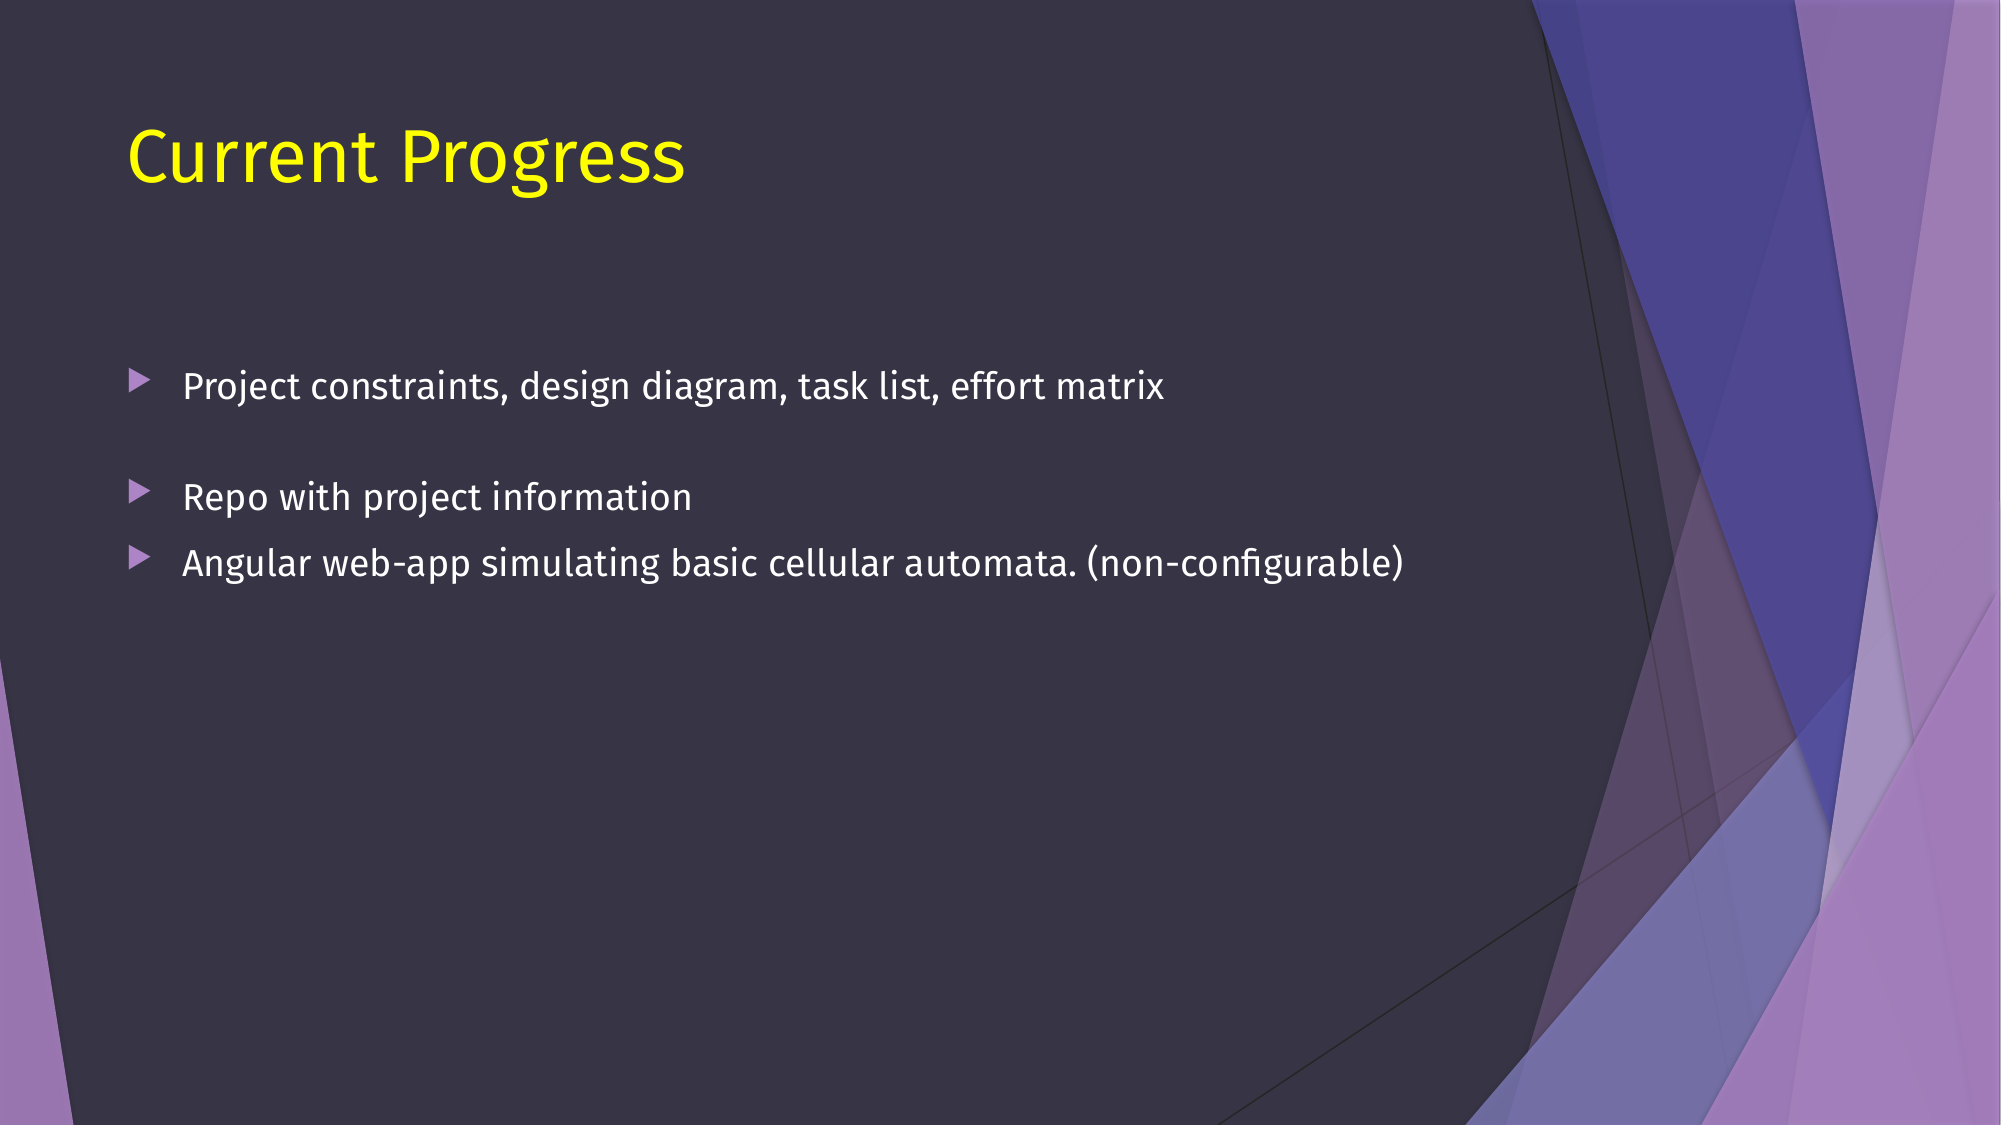

# Current Progress
Project constraints, design diagram, task list, effort matrix
Repo with project information
Angular web-app simulating basic cellular automata. (non-configurable)